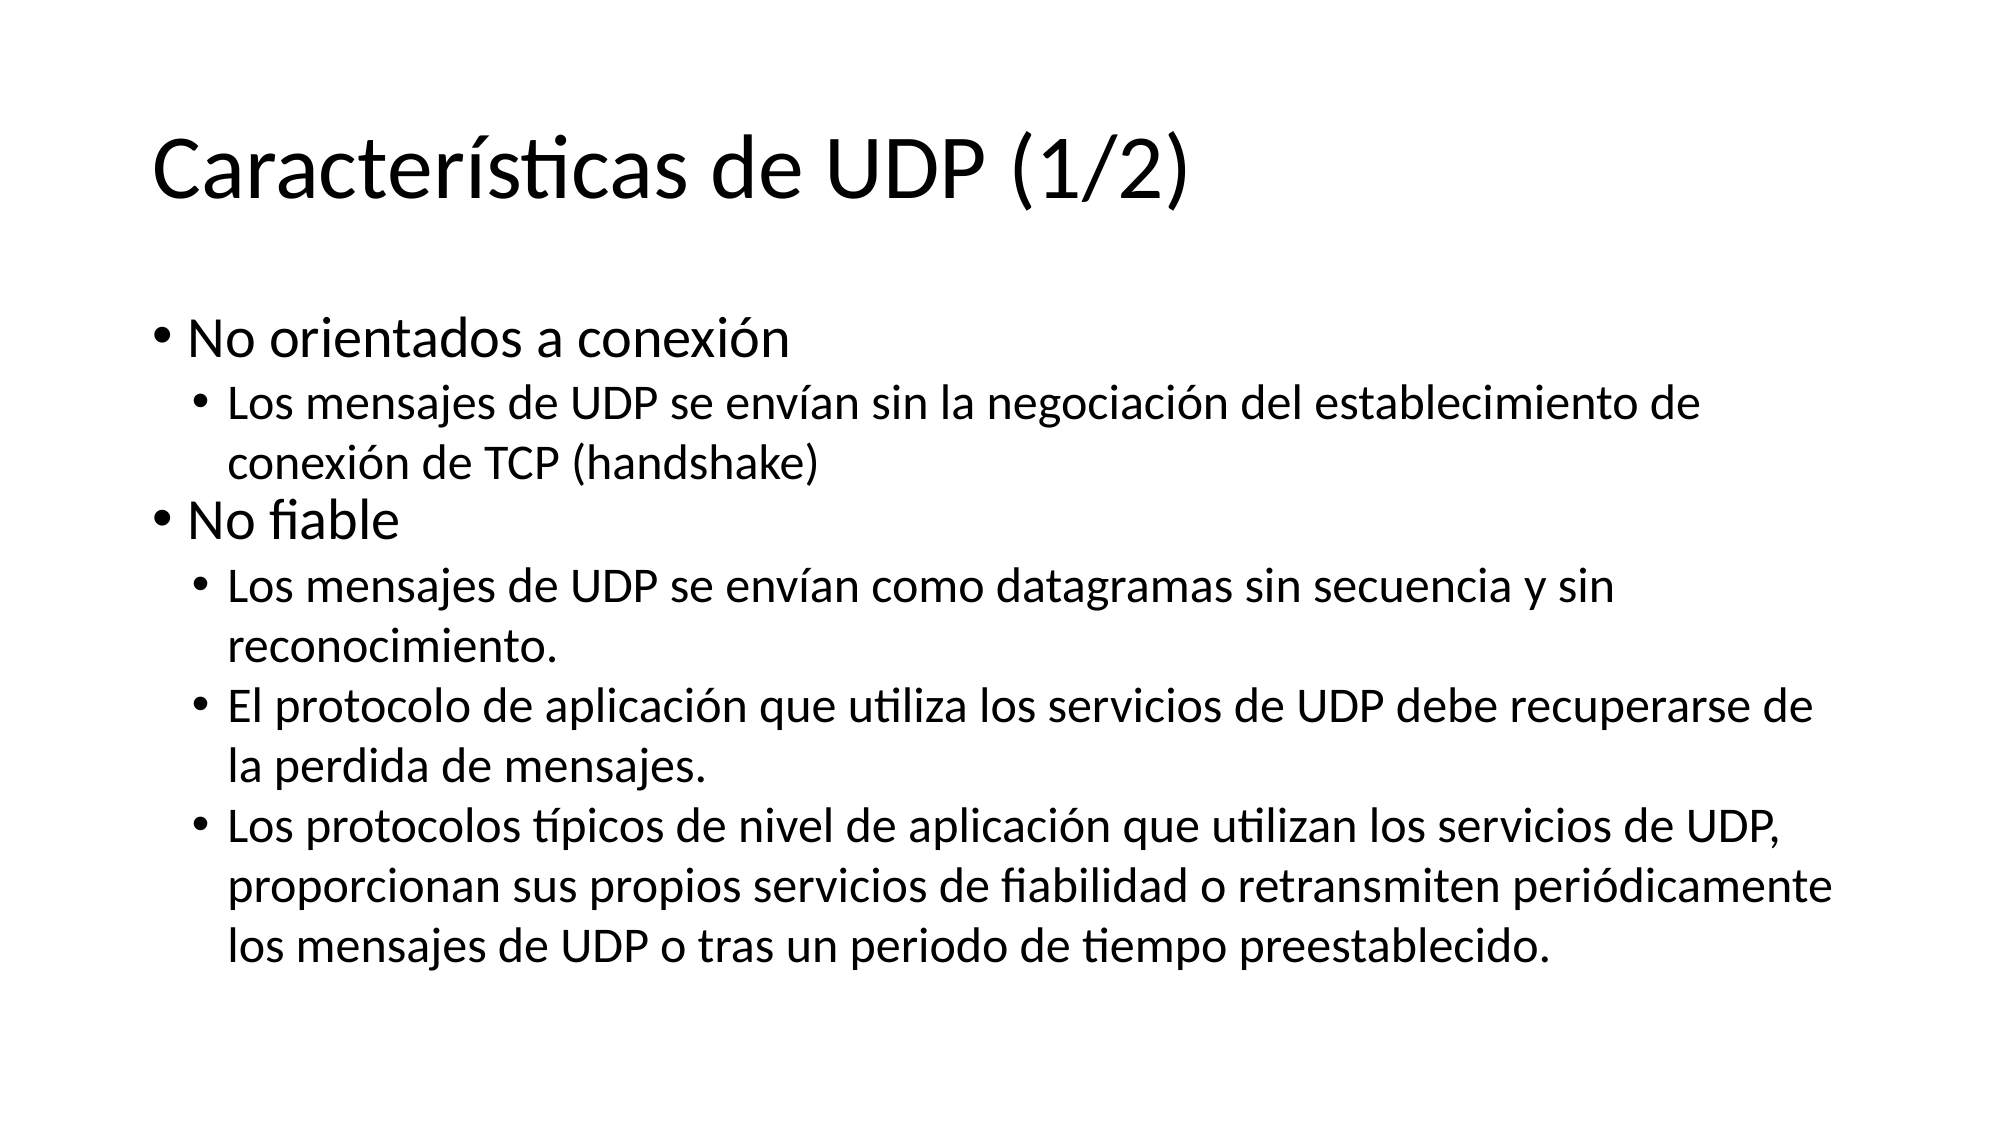

Características de UDP (1/2)
No orientados a conexión
Los mensajes de UDP se envían sin la negociación del establecimiento de conexión de TCP (handshake)
No fiable
Los mensajes de UDP se envían como datagramas sin secuencia y sin reconocimiento.
El protocolo de aplicación que utiliza los servicios de UDP debe recuperarse de la perdida de mensajes.
Los protocolos típicos de nivel de aplicación que utilizan los servicios de UDP, proporcionan sus propios servicios de fiabilidad o retransmiten periódicamente los mensajes de UDP o tras un periodo de tiempo preestablecido.